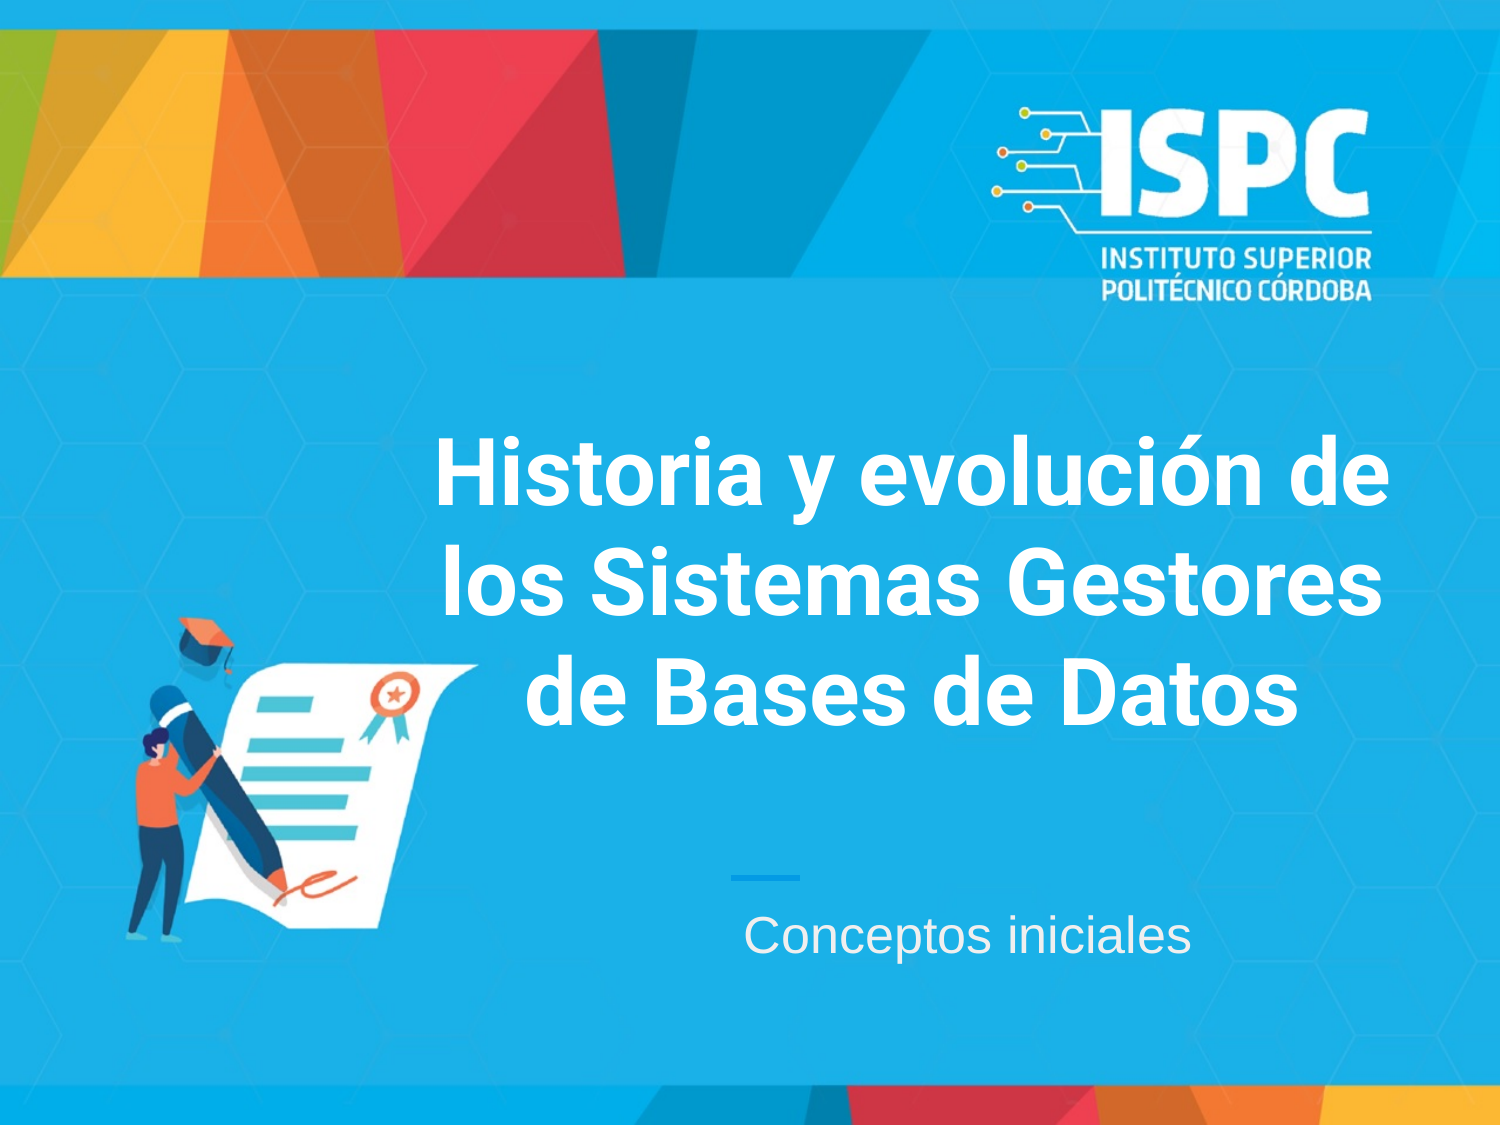

# Historia y evolución de los Sistemas Gestores de Bases de Datos
Conceptos iniciales